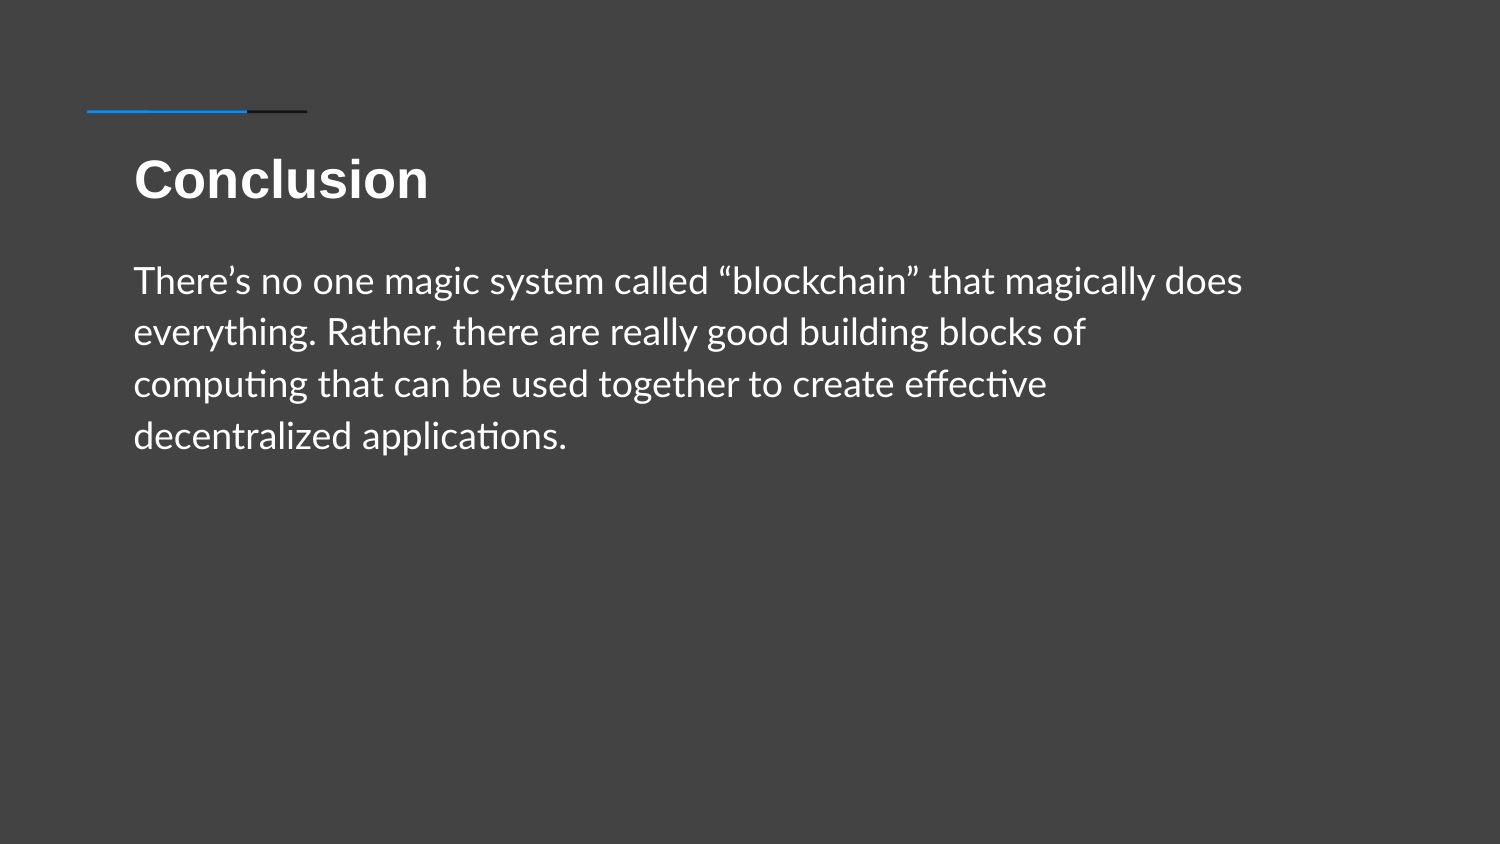

# Conclusion
There’s no one magic system called “blockchain” that magically does everything. Rather, there are really good building blocks of computing that can be used together to create effective decentralized applications.